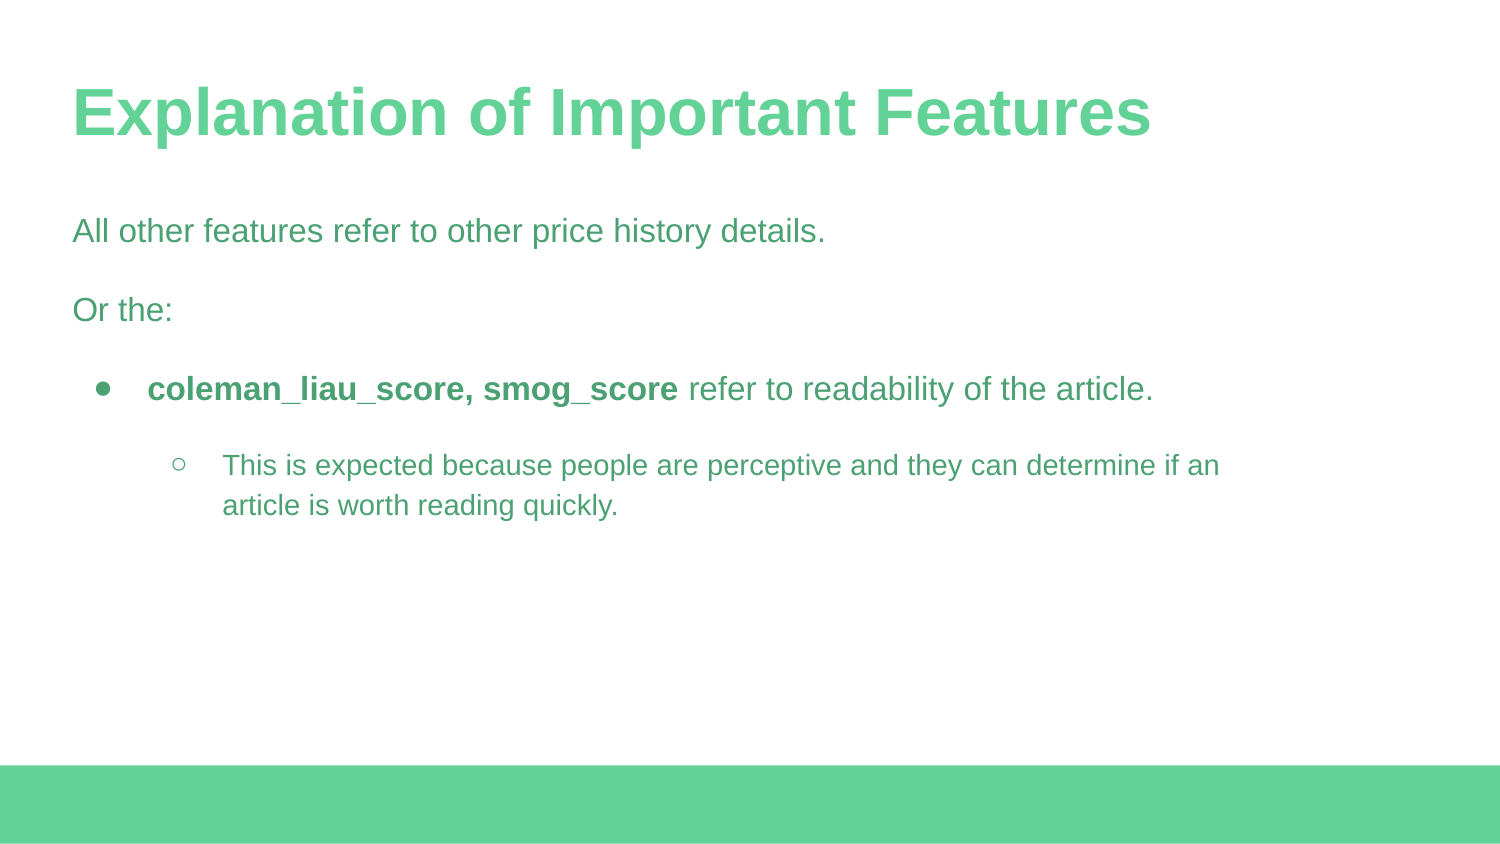

# Explanation of Important Features
All other features refer to other price history details.
Or the:
coleman_liau_score, smog_score refer to readability of the article.
This is expected because people are perceptive and they can determine if an article is worth reading quickly.